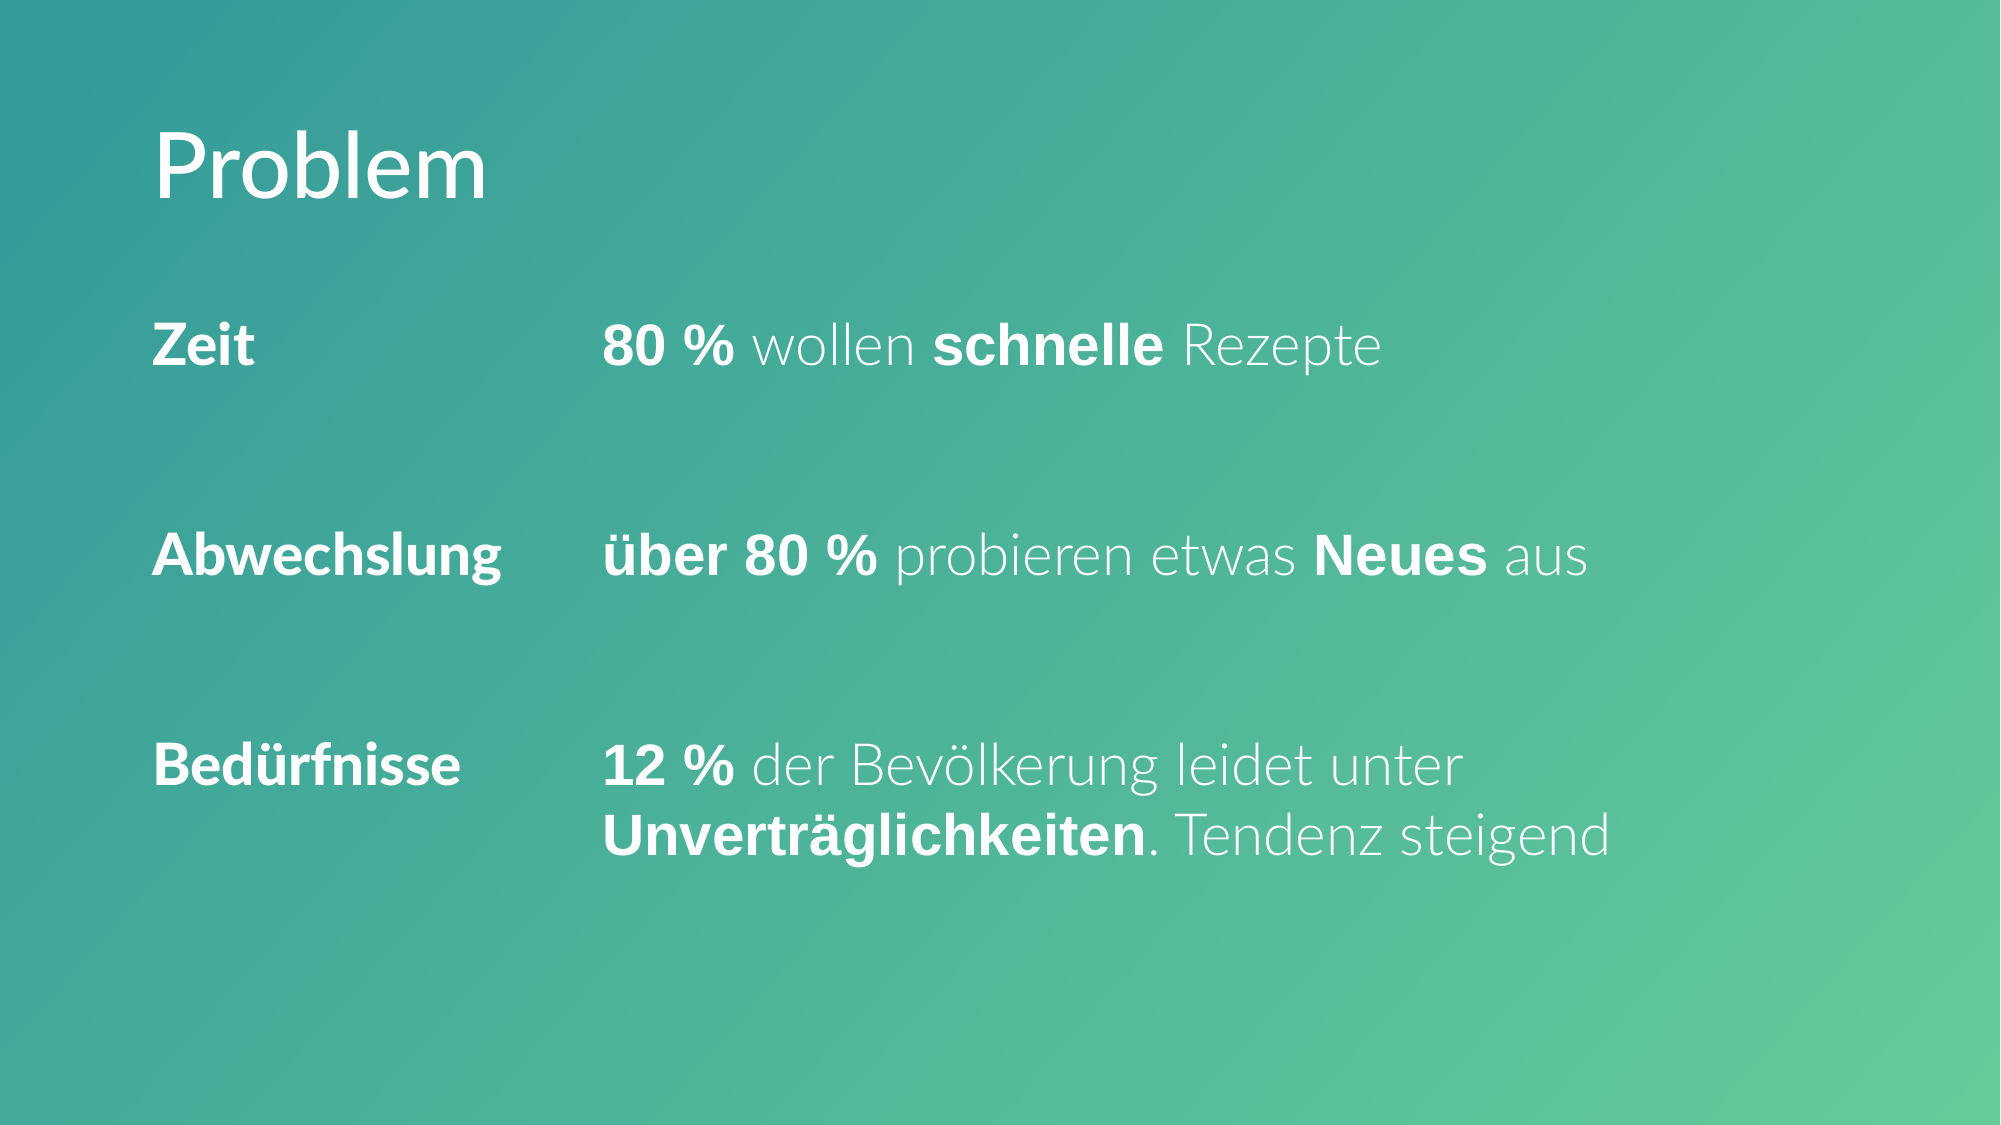

# Problem
Zeit	 		80 % wollen schnelle Rezepte

Abwechslung 	über 80 % probieren etwas Neues aus

Bedürfnisse 	12 % der Bevölkerung leidet unter 						Unverträglichkeiten. Tendenz steigend